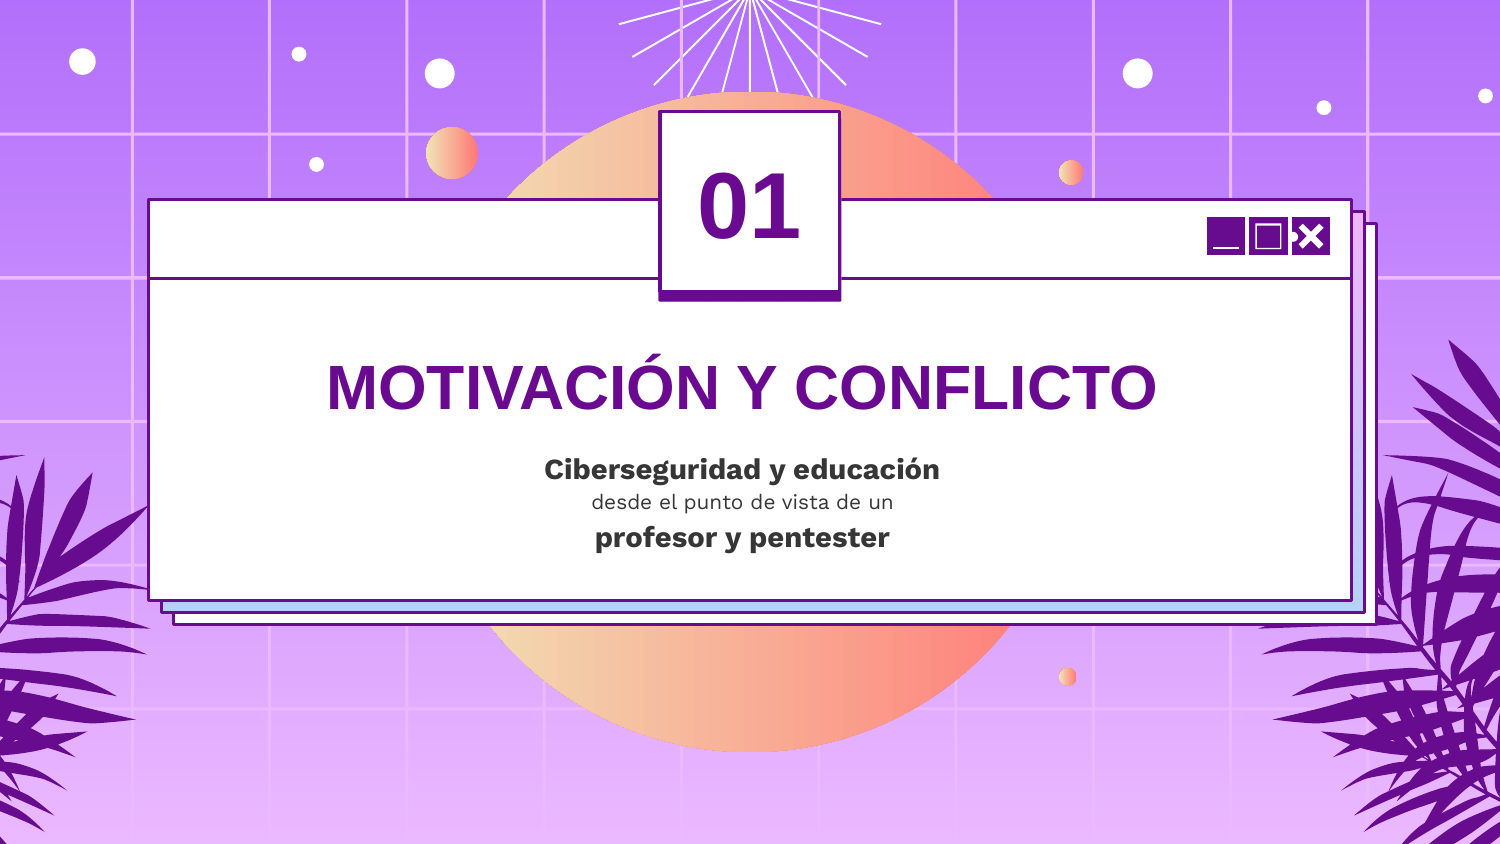

01
# MOTIVACIÓN Y CONFLICTO
Ciberseguridad y educación
desde el punto de vista de un
profesor y pentester